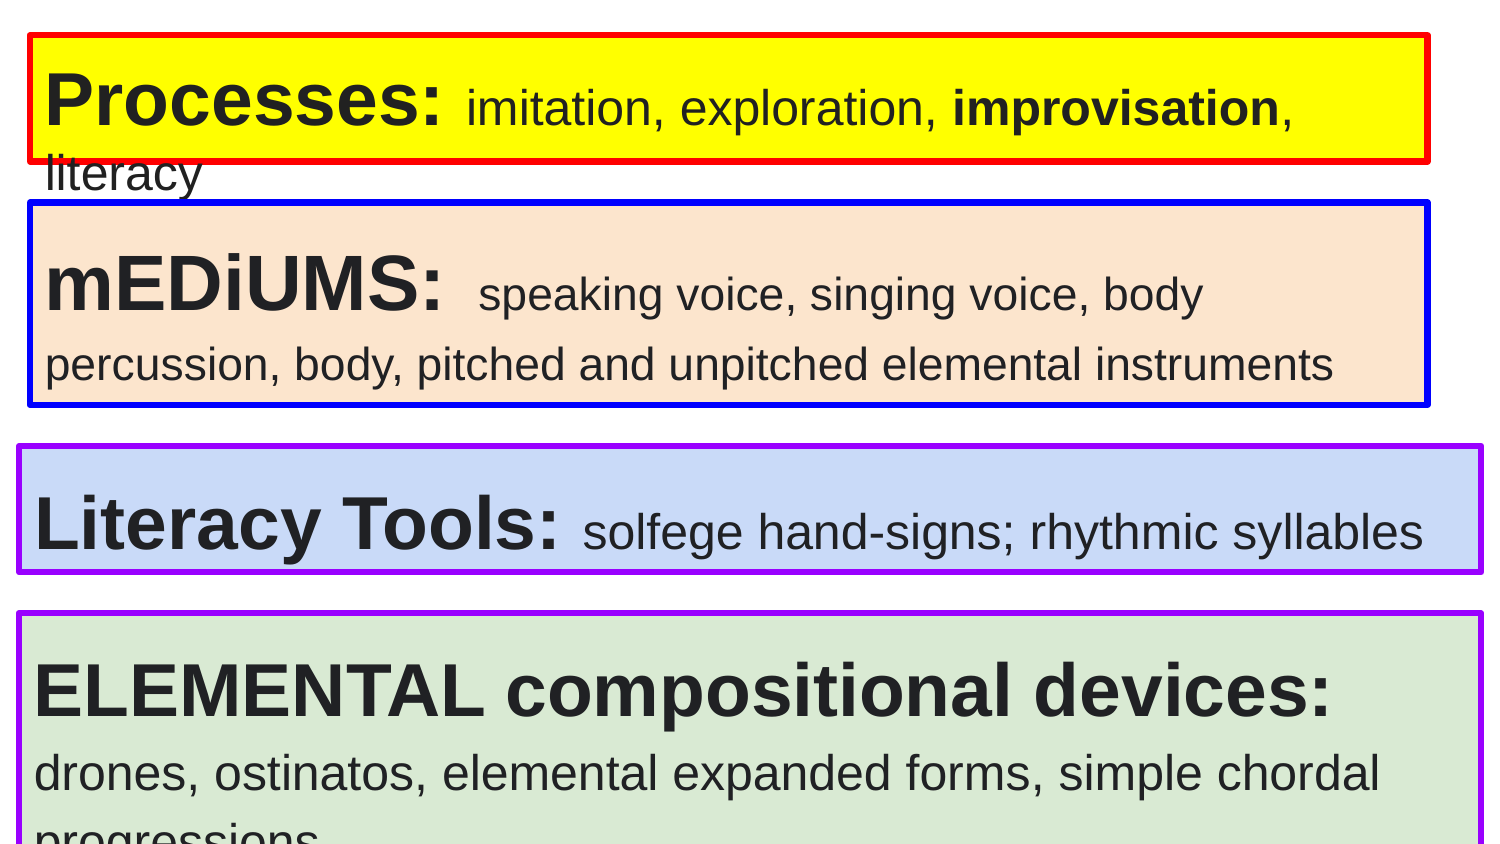

# Processes: imitation, exploration, improvisation, literacy
mEDiUMS:  speaking voice, singing voice, body percussion, body, pitched and unpitched elemental instruments
Literacy Tools: solfege hand-signs; rhythmic syllables

ELEMENTAL compositional devices: drones, ostinatos, elemental expanded forms, simple chordal progressions